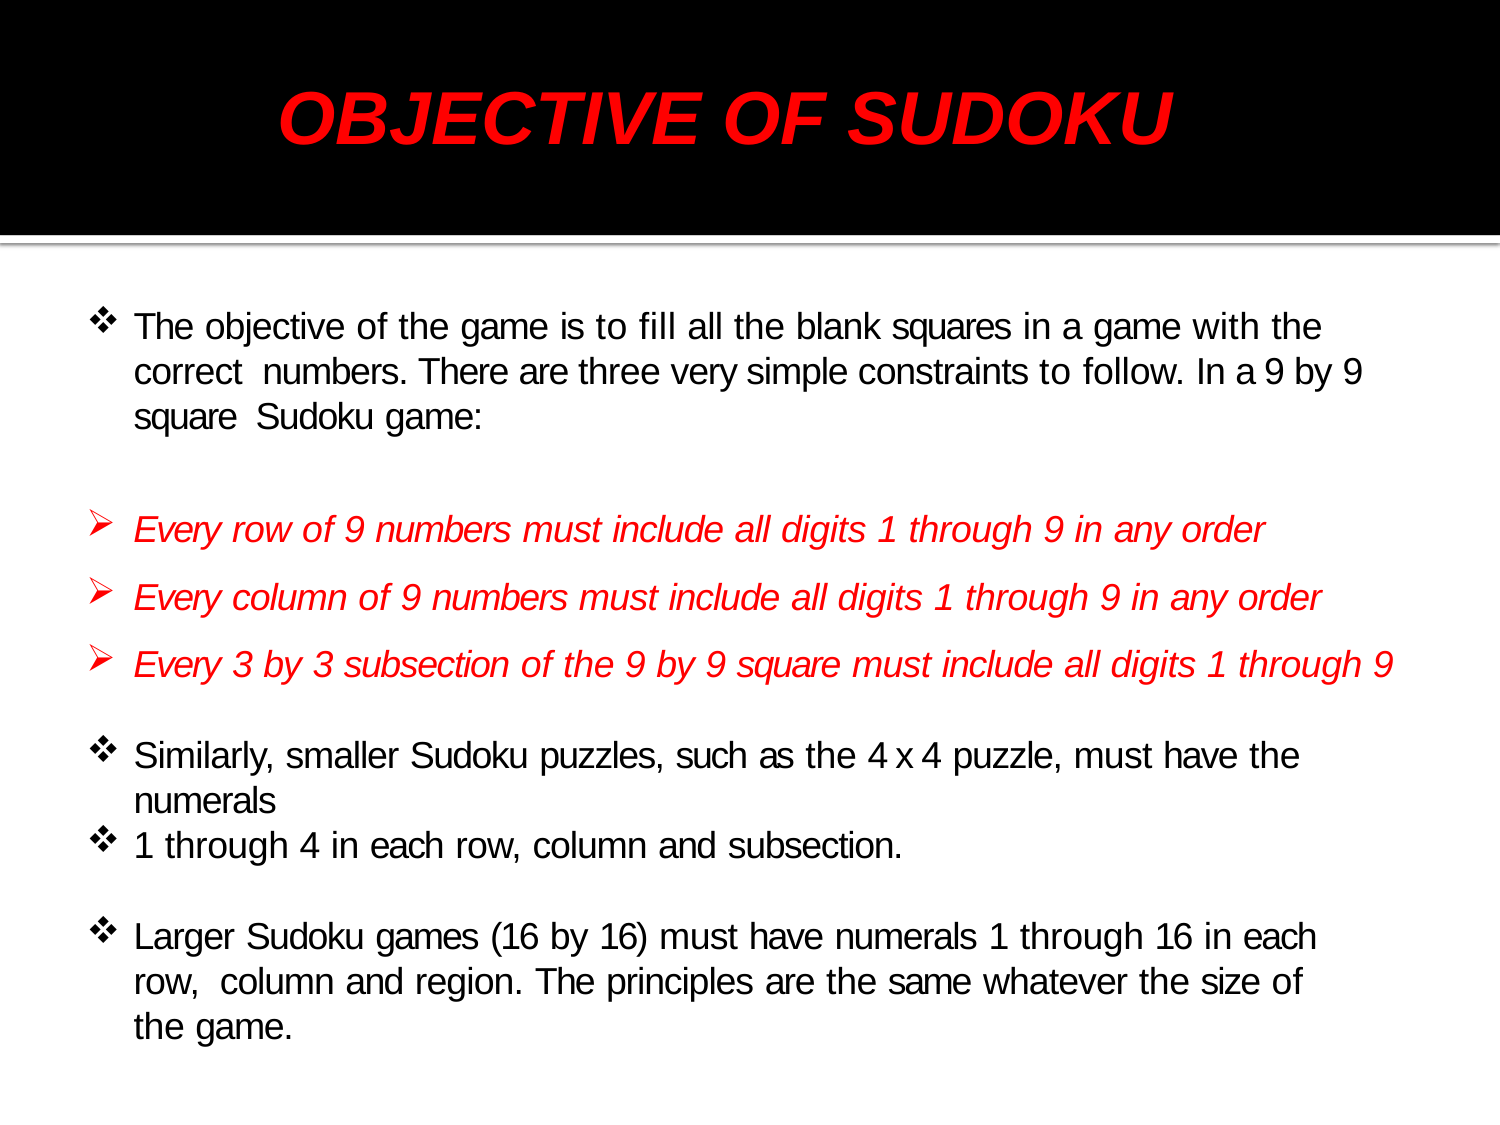

OBJECTIVE OF SUDOKU
The objective of the game is to fill all the blank squares in a game with the correct  numbers. There are three very simple constraints to follow. In a 9 by 9 square  Sudoku game:

Every row of 9 numbers must include all digits 1 through 9 in any order
Every column of 9 numbers must include all digits 1 through 9 in any order
Every 3 by 3 subsection of the 9 by 9 square must include all digits 1 through 9

Similarly, smaller Sudoku puzzles, such as the 4 x 4 puzzle, must have the numerals
1 through 4 in each row, column and subsection.

Larger Sudoku games (16 by 16) must have numerals 1 through 16 in each row,  column and region. The principles are the same whatever the size of the game.